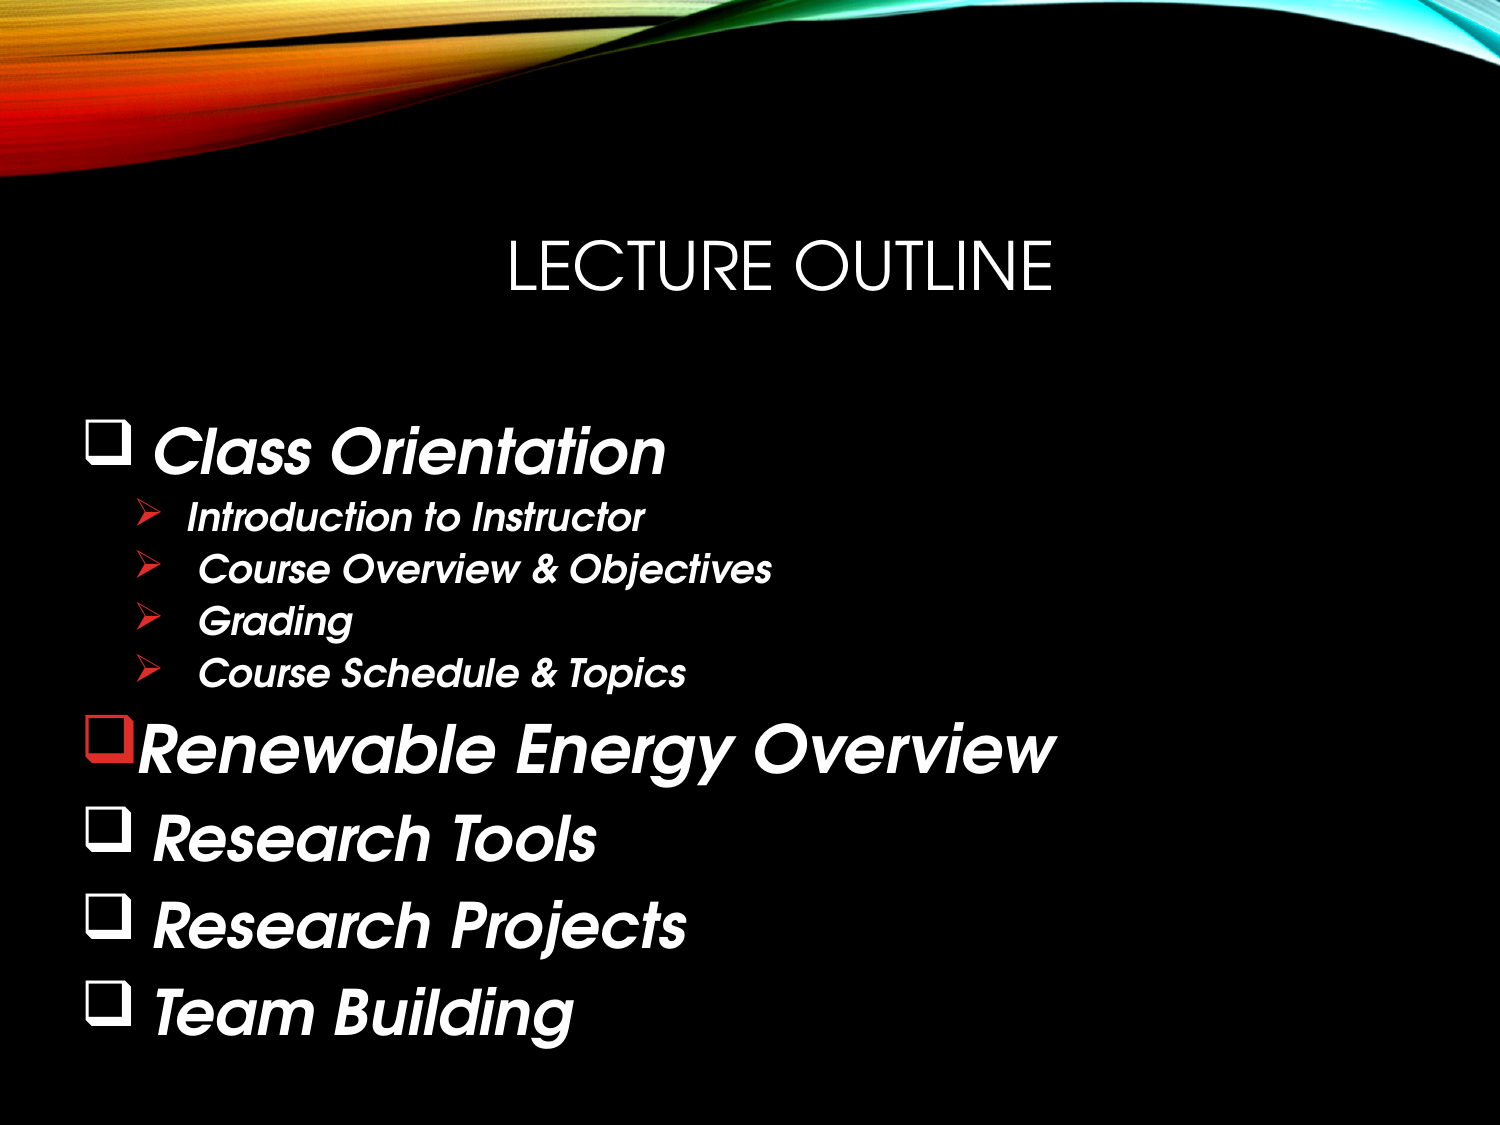

# LECTURE OUTLINE

 Class Orientation
Introduction to Instructor
 Course Overview & Objectives
 Grading
 Course Schedule & Topics
Renewable Energy Overview
 Research Tools
 Research Projects
 Team Building